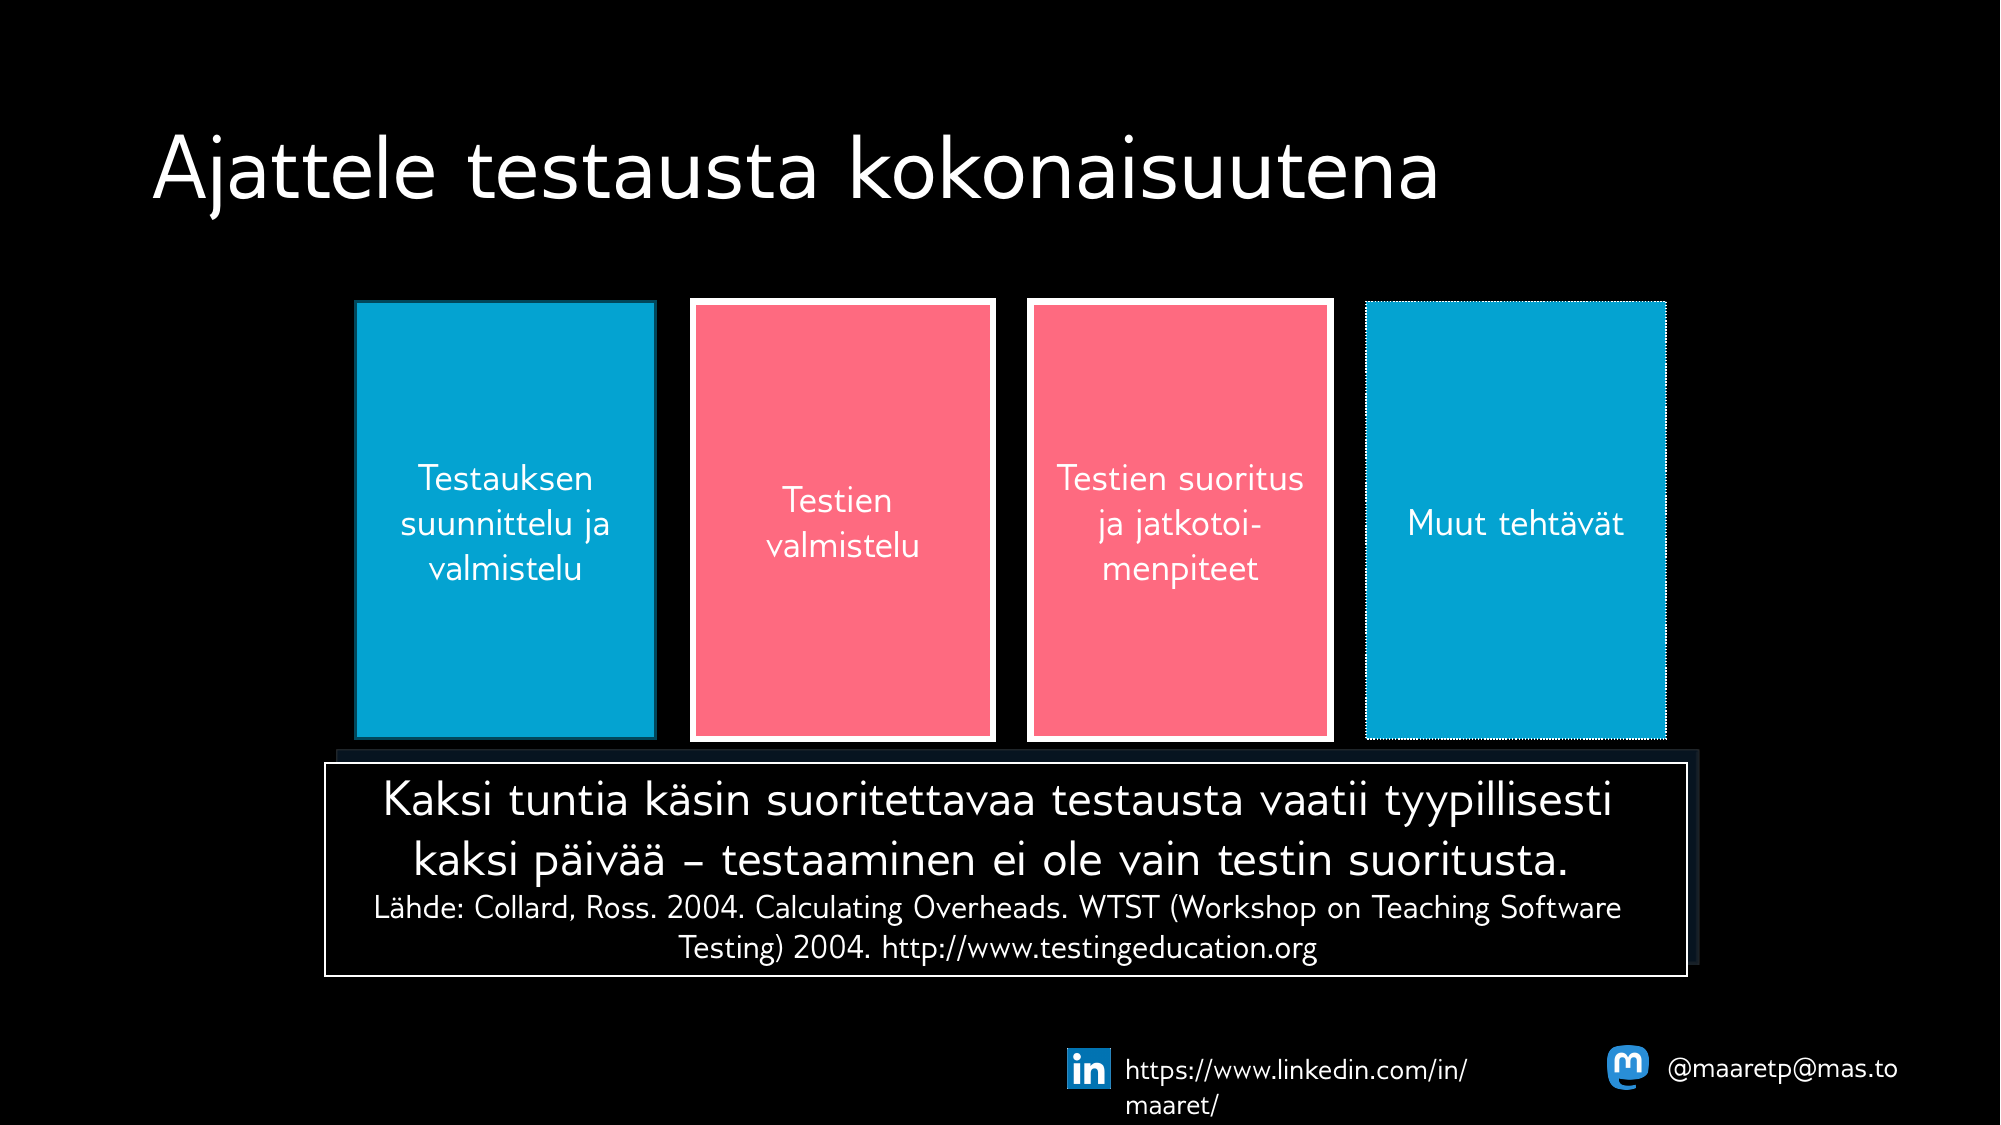

# Ajattele testausta kokonaisuutena
Testauksen suunnittelu ja valmistelu
Testien
valmistelu
Testien suoritus ja jatkotoi-menpiteet
Muut tehtävät
Kaksi tuntia käsin suoritettavaa testausta vaatii tyypillisesti kaksi päivää – testaaminen ei ole vain testin suoritusta.
Lähde: Collard, Ross. 2004. Calculating Overheads. WTST (Workshop on Teaching Software Testing) 2004. http://www.testingeducation.org